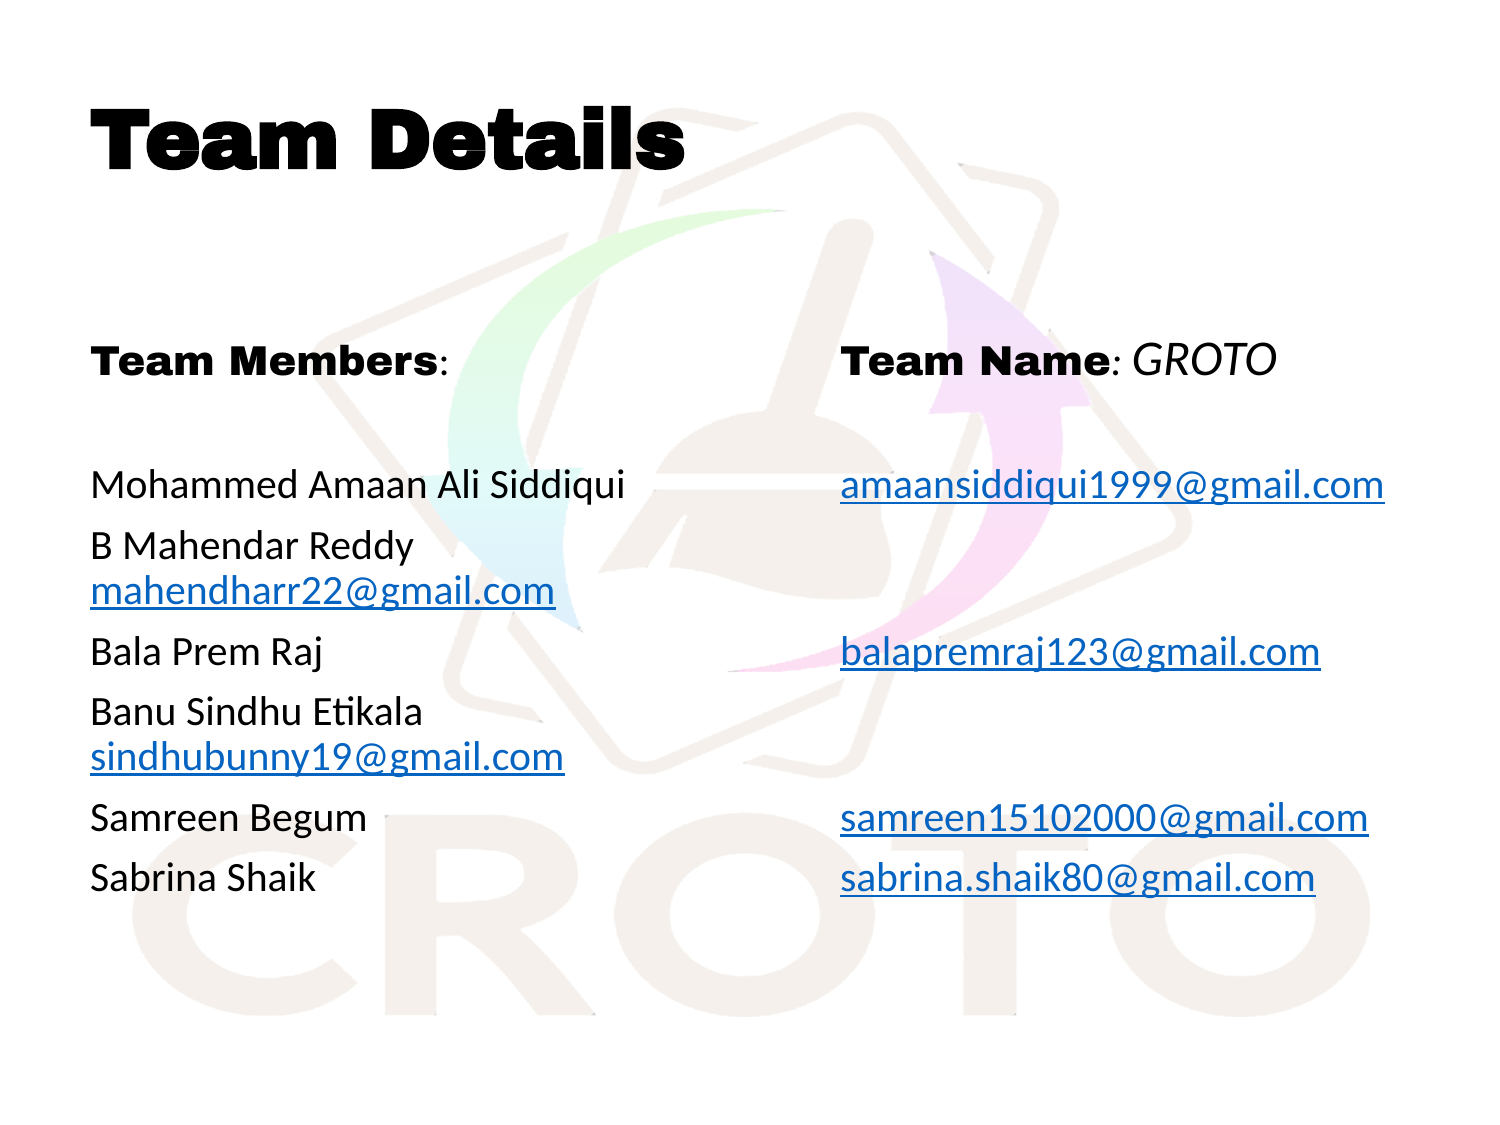

# Team Details
Team Members:			Team Name: GROTO

Mohammed Amaan Ali Siddiqui		amaansiddiqui1999@gmail.com
B Mahendar Reddy		 		mahendharr22@gmail.com
Bala Prem Raj				balapremraj123@gmail.com
Banu Sindhu Etikala				sindhubunny19@gmail.com
Samreen Begum				samreen15102000@gmail.com
Sabrina Shaik				sabrina.shaik80@gmail.com